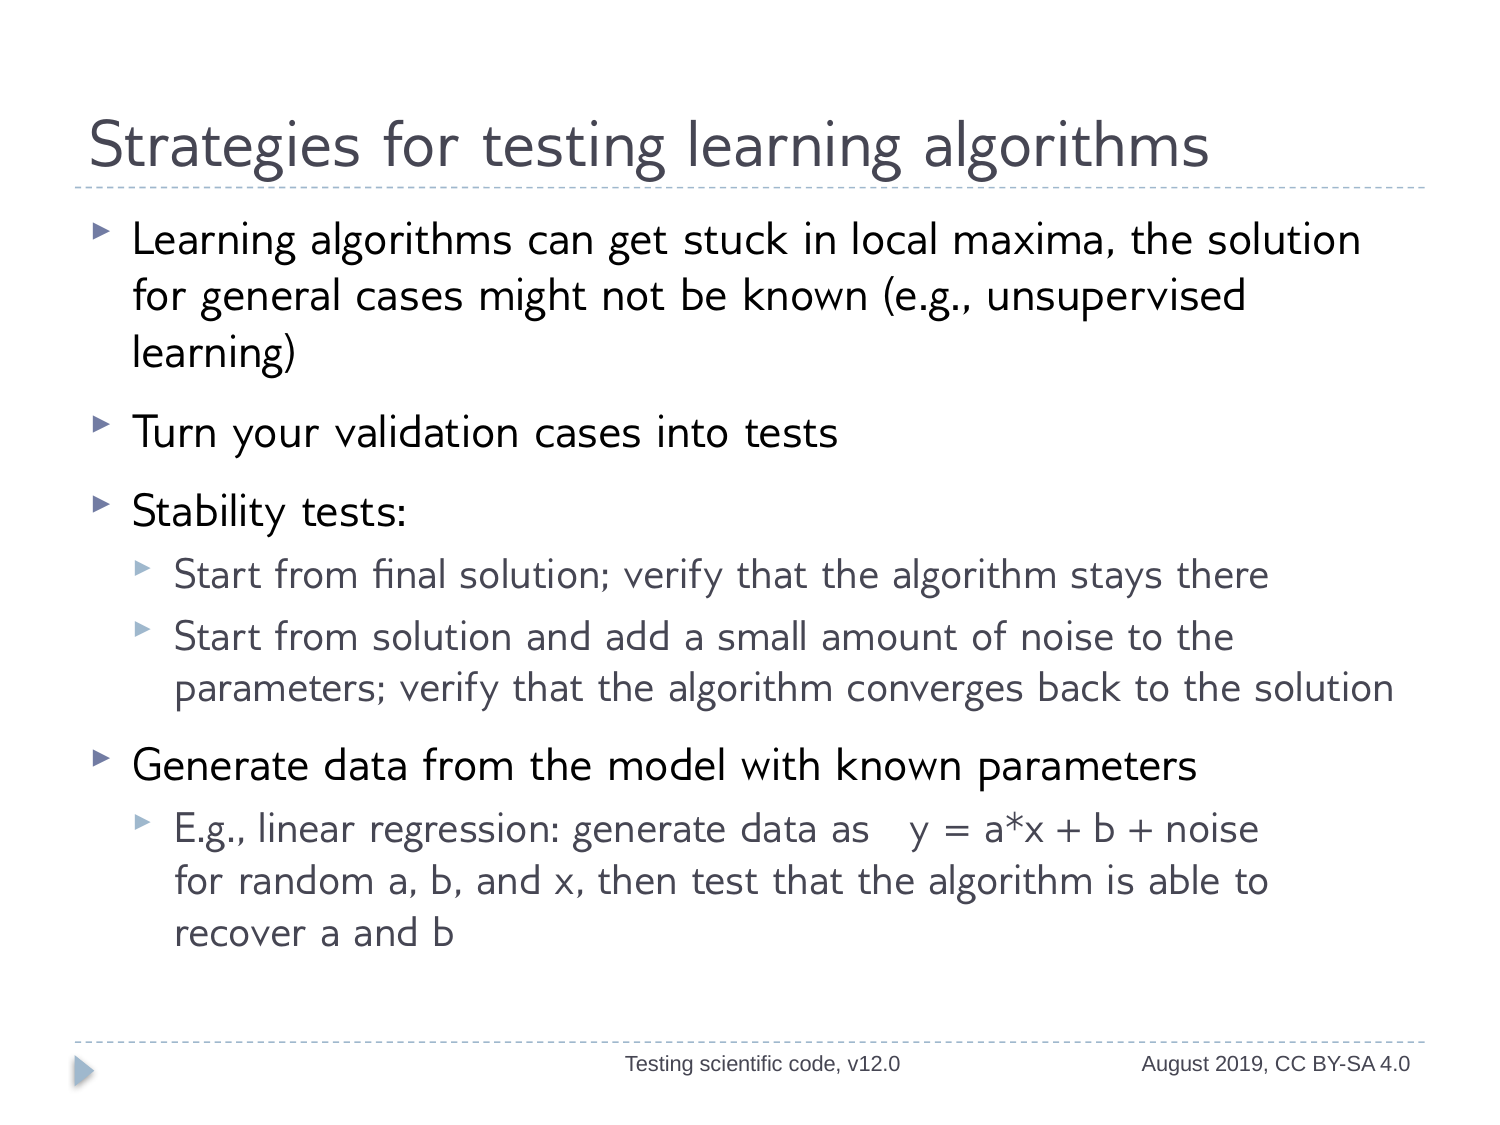

# Strategies for testing learning algorithms
Learning algorithms can get stuck in local maxima, the solution for general cases might not be known (e.g., unsupervised learning)
Turn your validation cases into tests
Stability tests:
Start from final solution; verify that the algorithm stays there
Start from solution and add a small amount of noise to the parameters; verify that the algorithm converges back to the solution
Generate data from the model with known parameters
E.g., linear regression: generate data as   y = a*x + b + noise
for random a, b, and x, then test that the algorithm is able to recover a and b

Testing scientific code, v12.0
August 2019, CC BY-SA 4.0